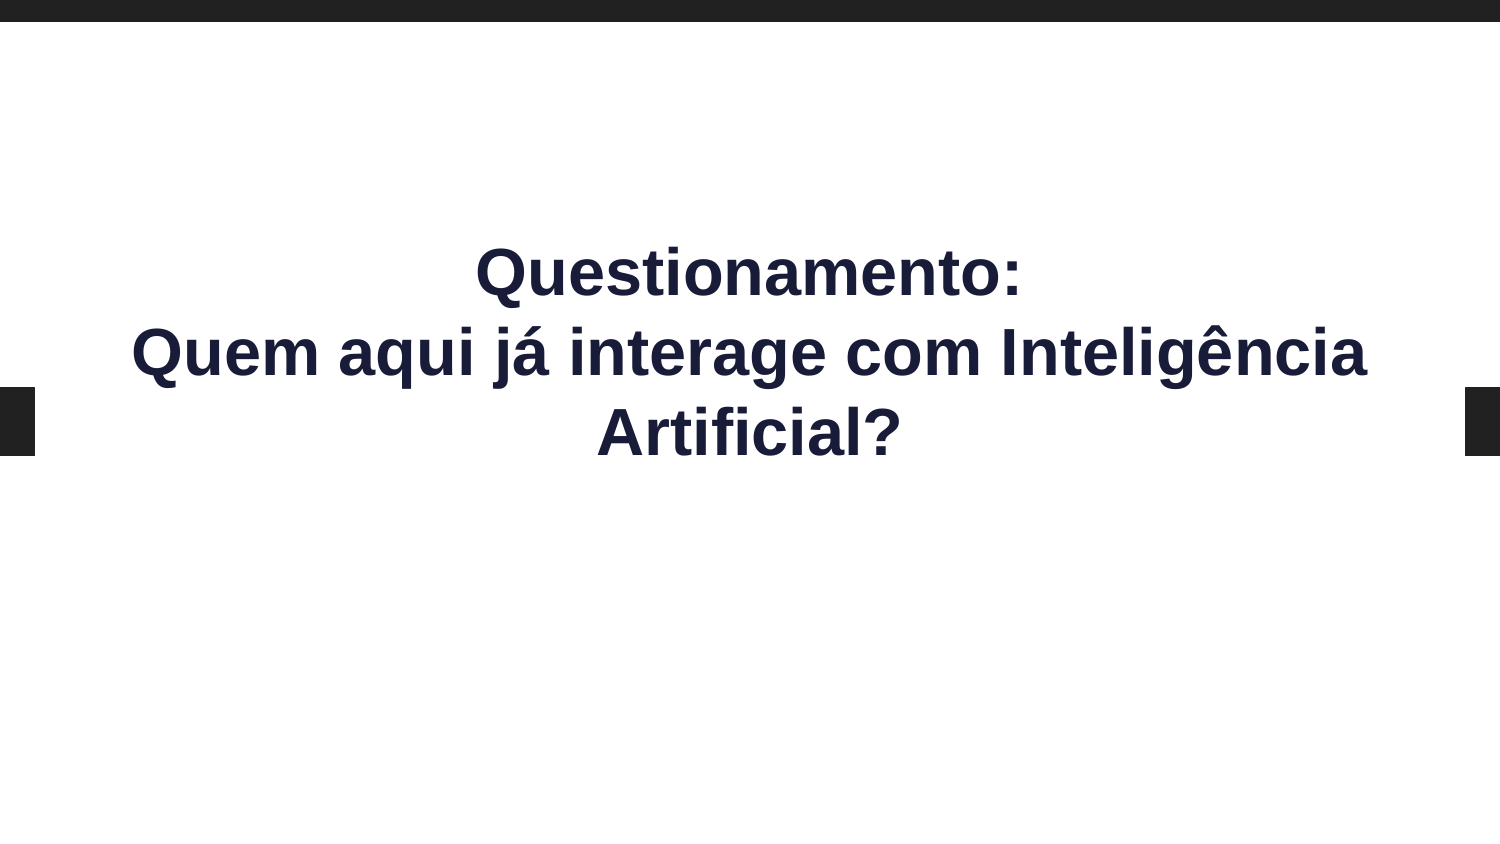

Questionamento:
Quem aqui já interage com Inteligência Artificial?